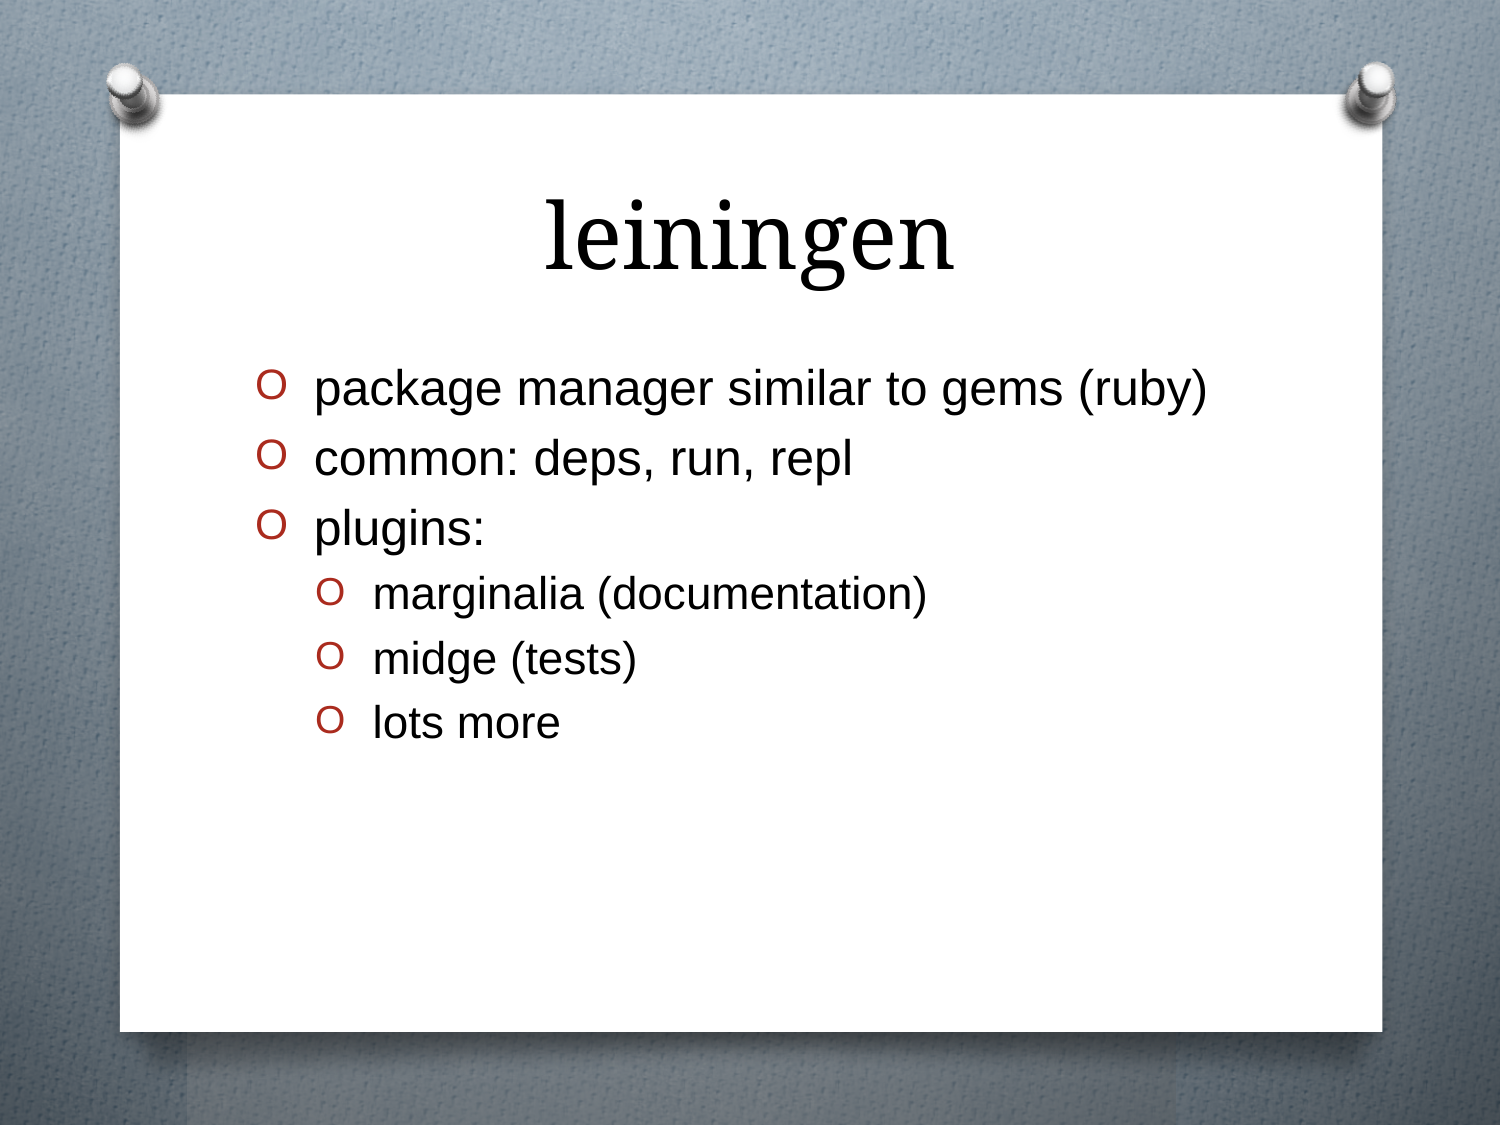

# leiningen
 package manager similar to gems (ruby)
 common: deps, run, repl
 plugins:
 marginalia (documentation)
 midge (tests)
 lots more